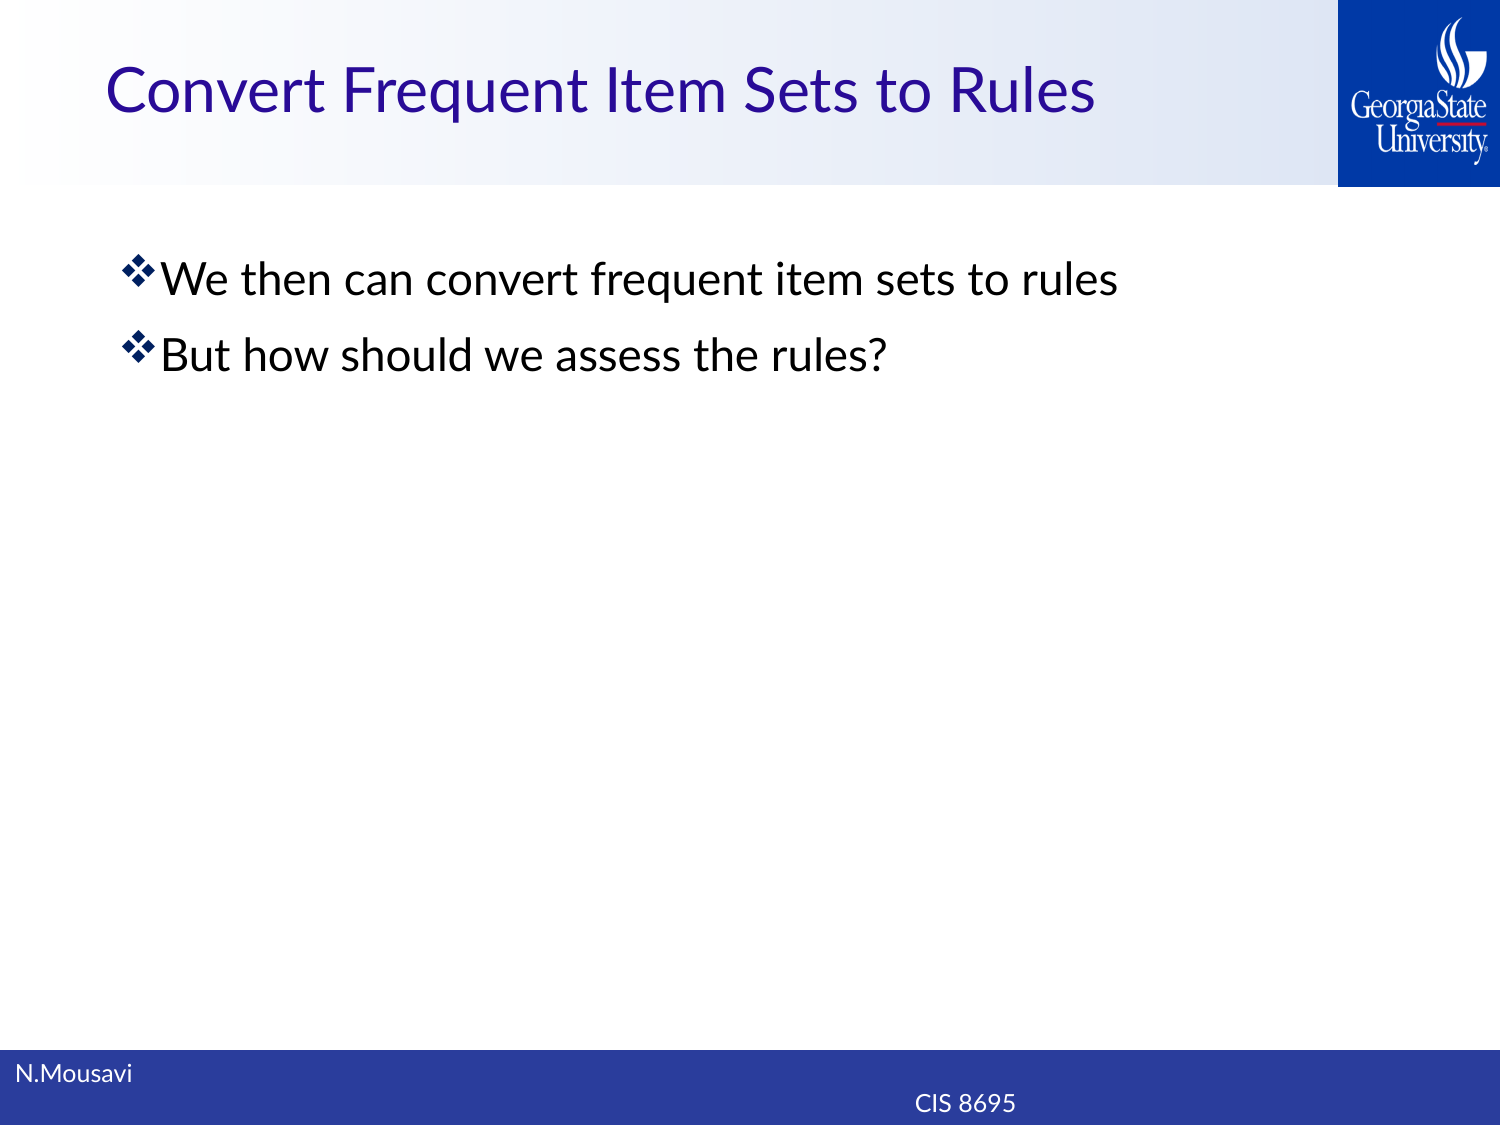

# Convert Frequent Item Sets to Rules
We then can convert frequent item sets to rules
But how should we assess the rules?